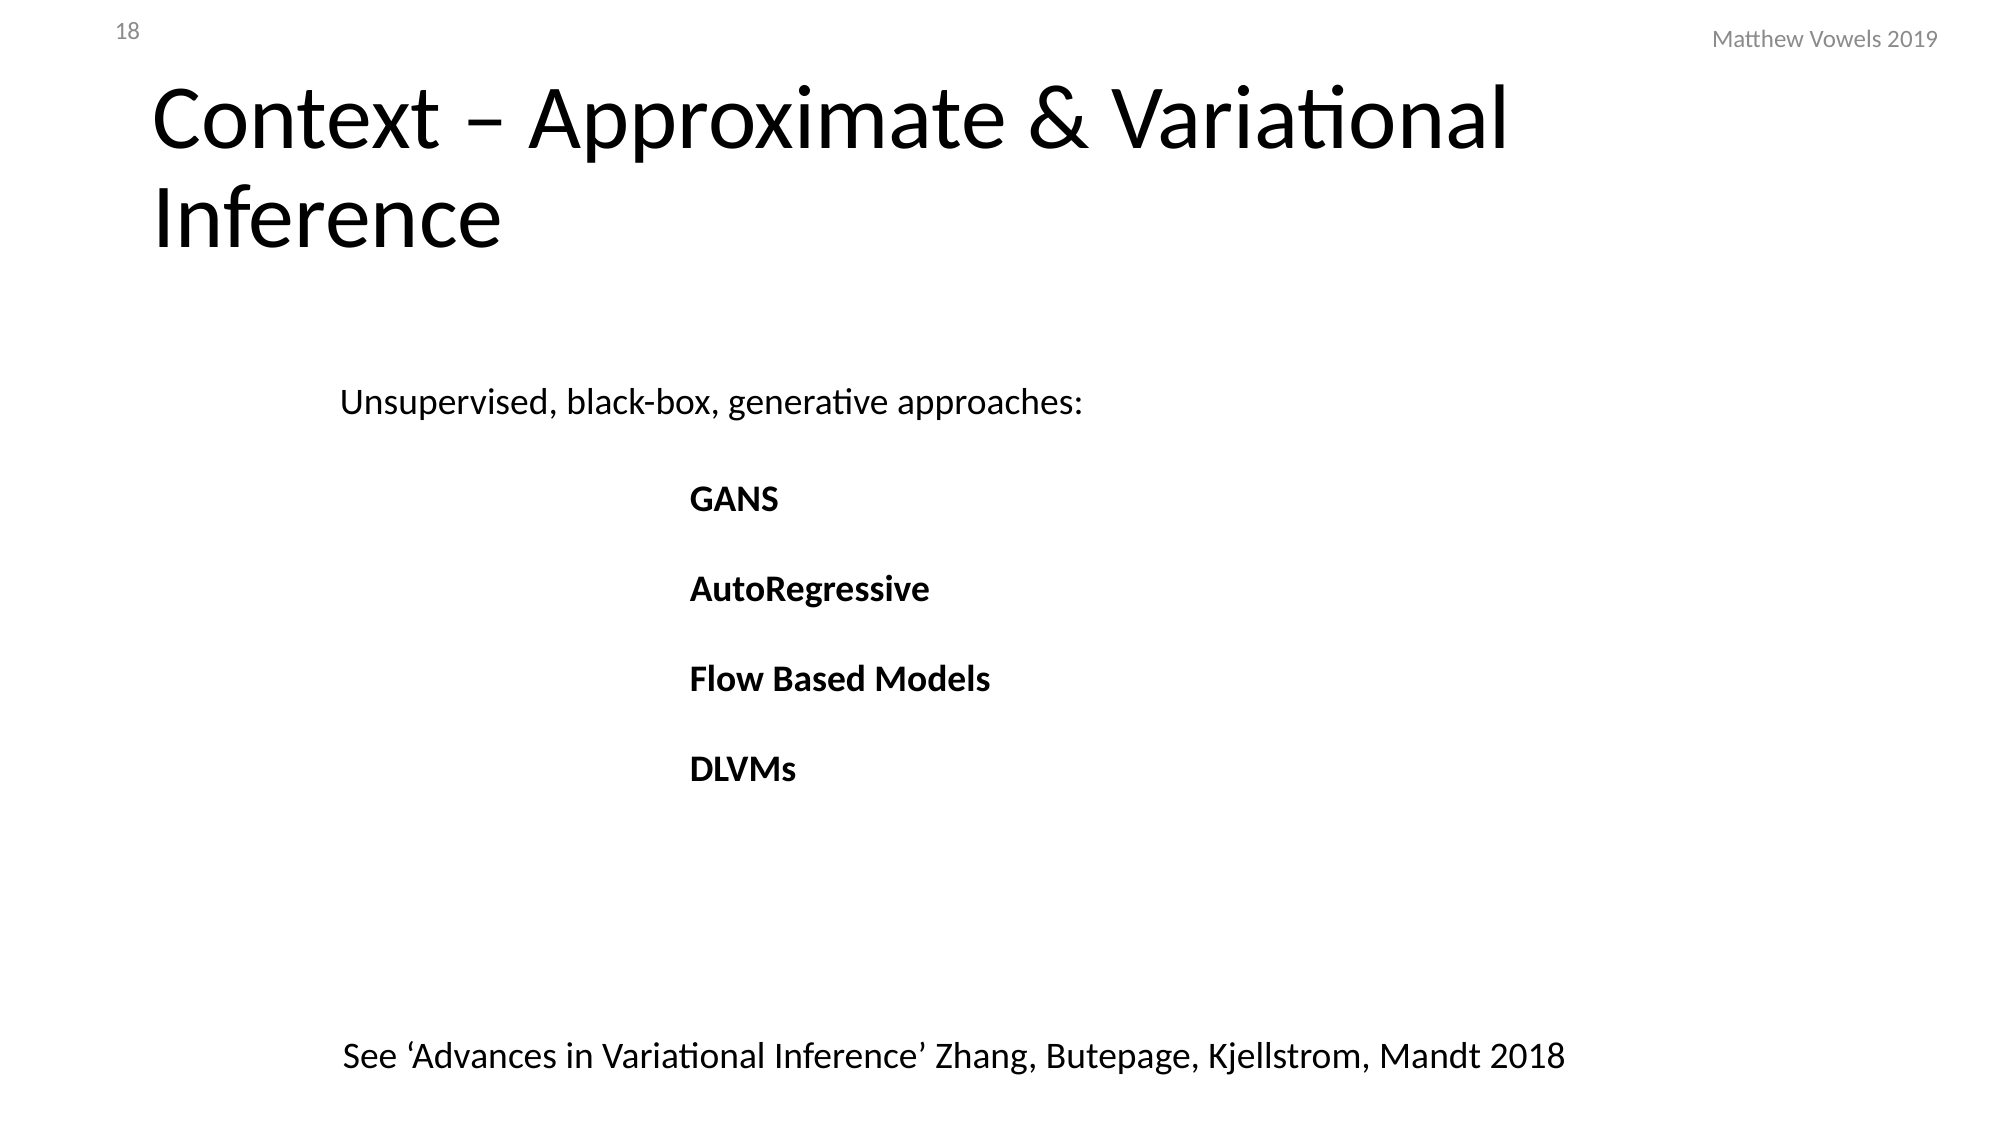

18
Matthew Vowels 2019
# Context – Approximate & Variational Inference
Unsupervised, black-box, generative approaches:
GANS

AutoRegressive

Flow Based Models
DLVMs
See ‘Advances in Variational Inference’ Zhang, Butepage, Kjellstrom, Mandt 2018